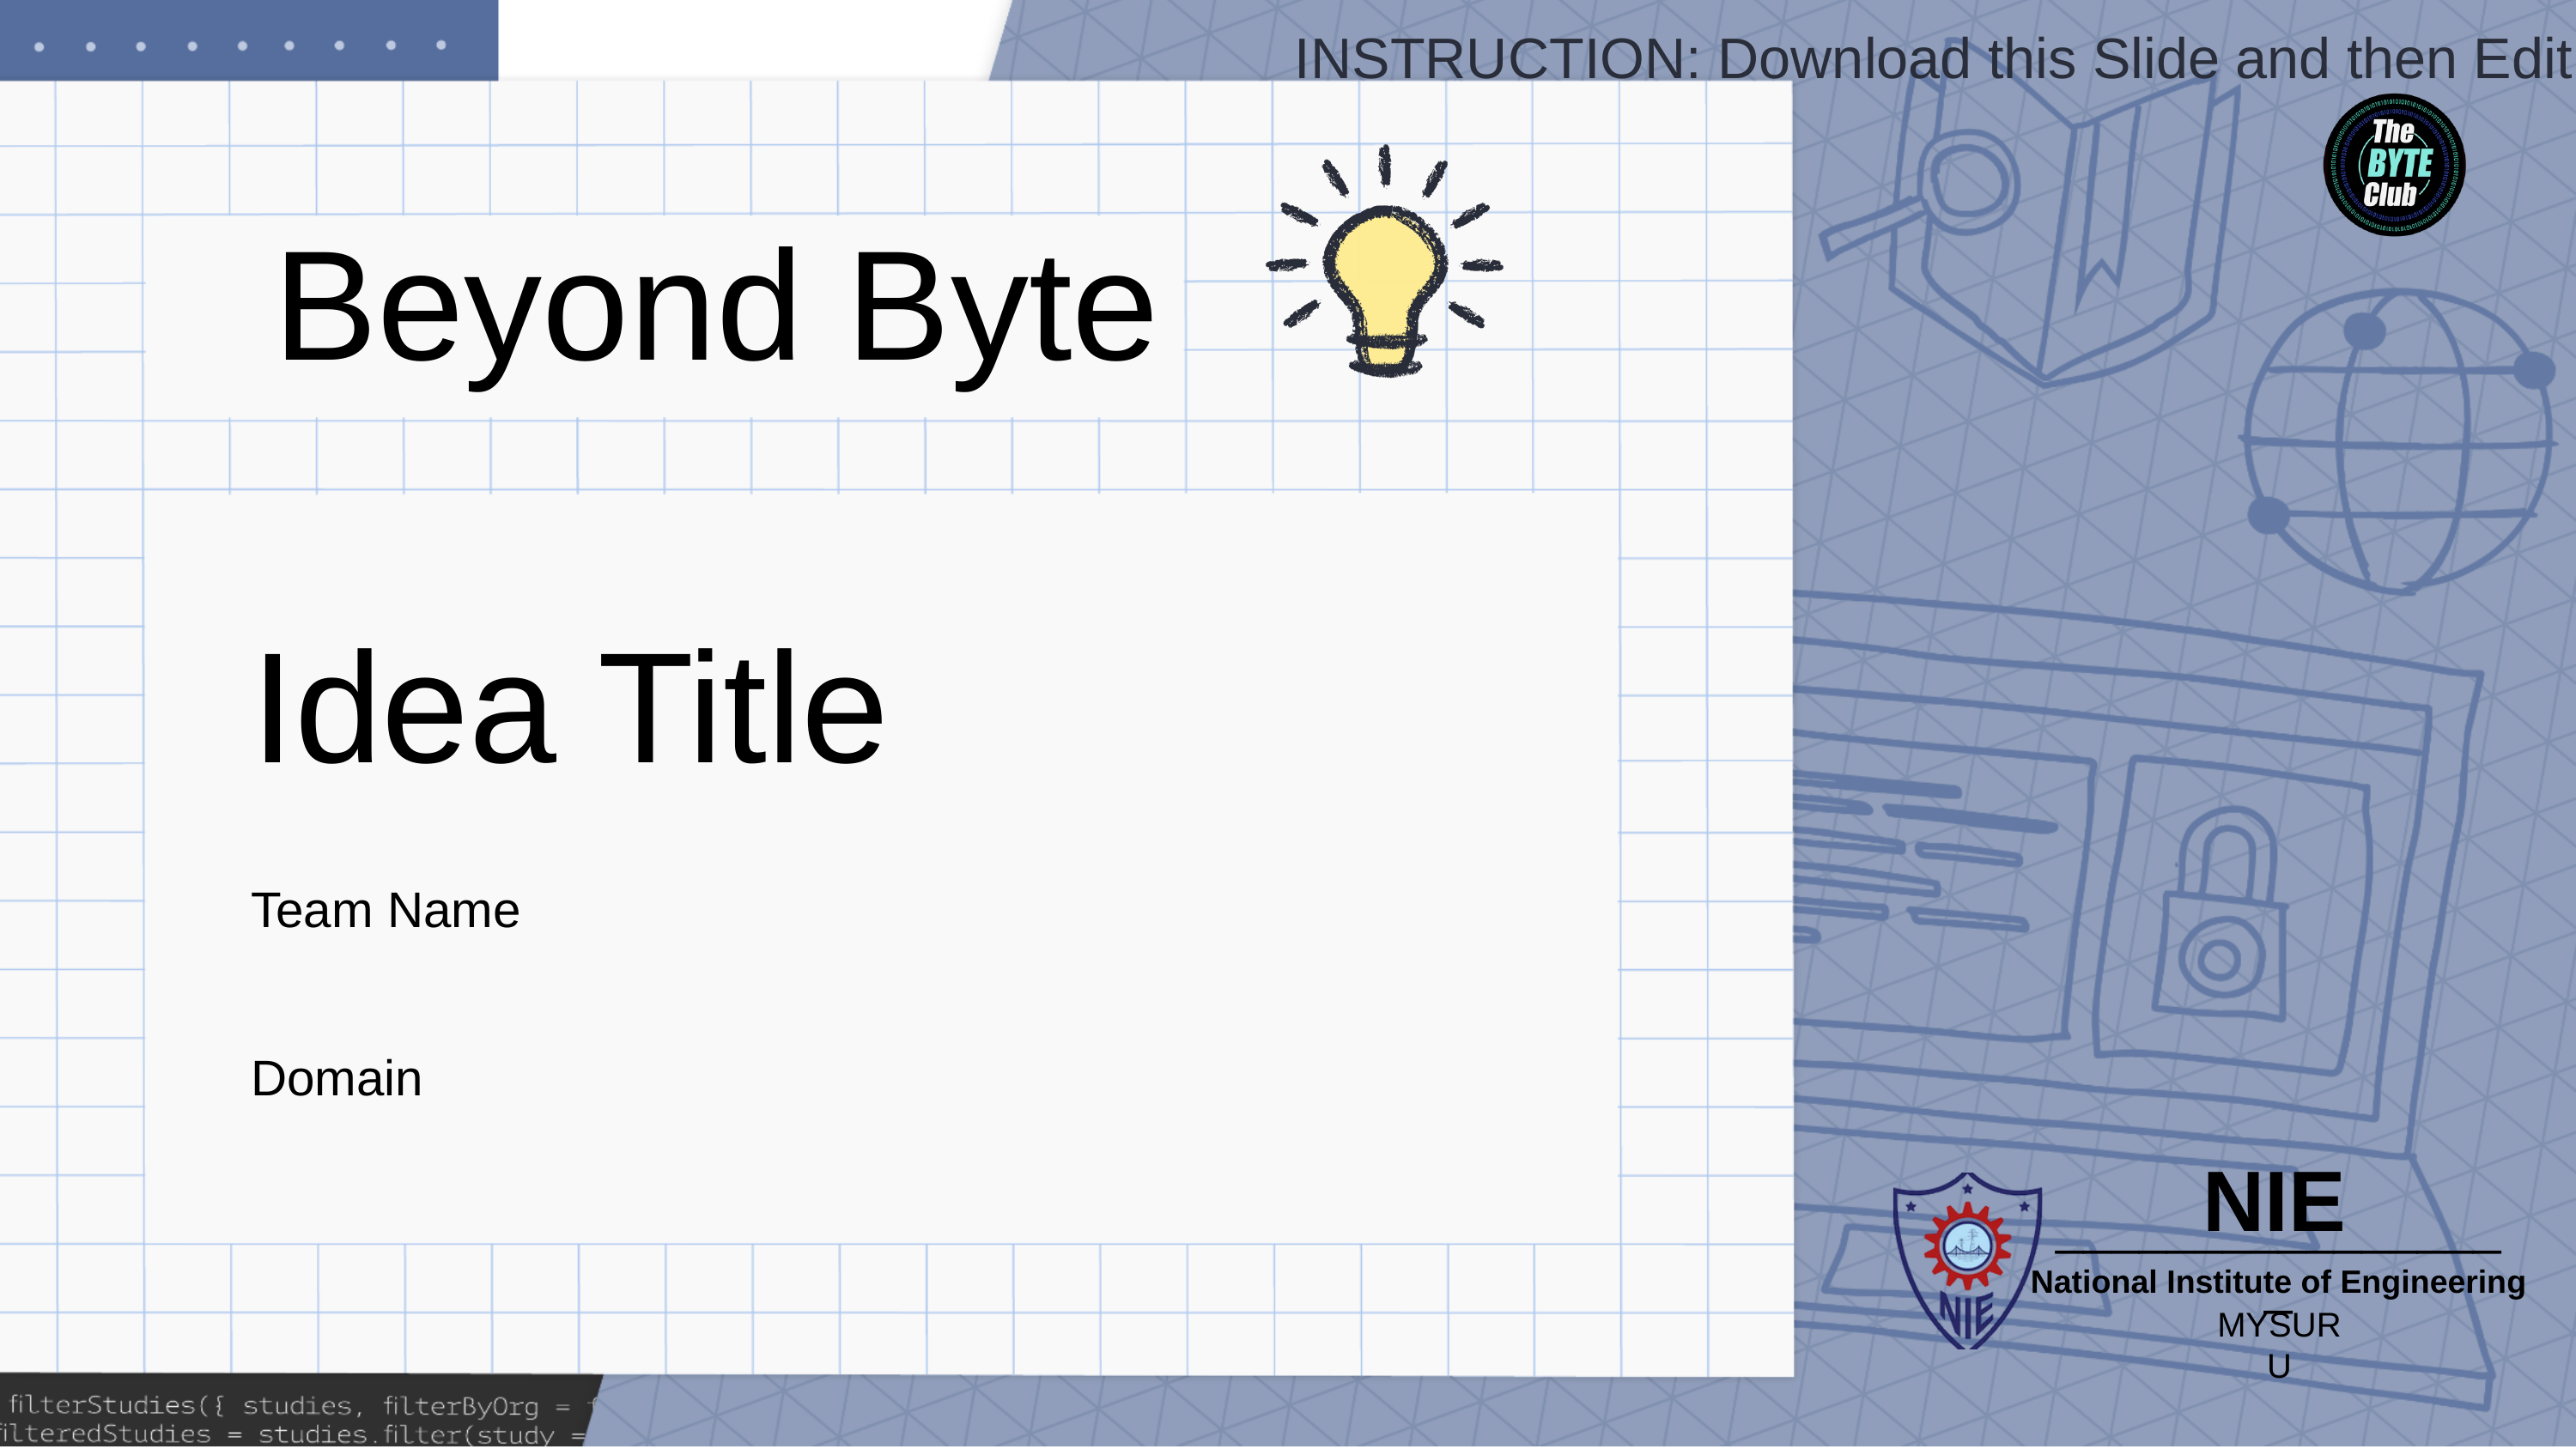

INSTRUCTION: Download this Slide and then Edit!

Beyond Byte

Idea Title

Team Name

Domain
NIE

_________________
National Institute of Engineering
MYSURU